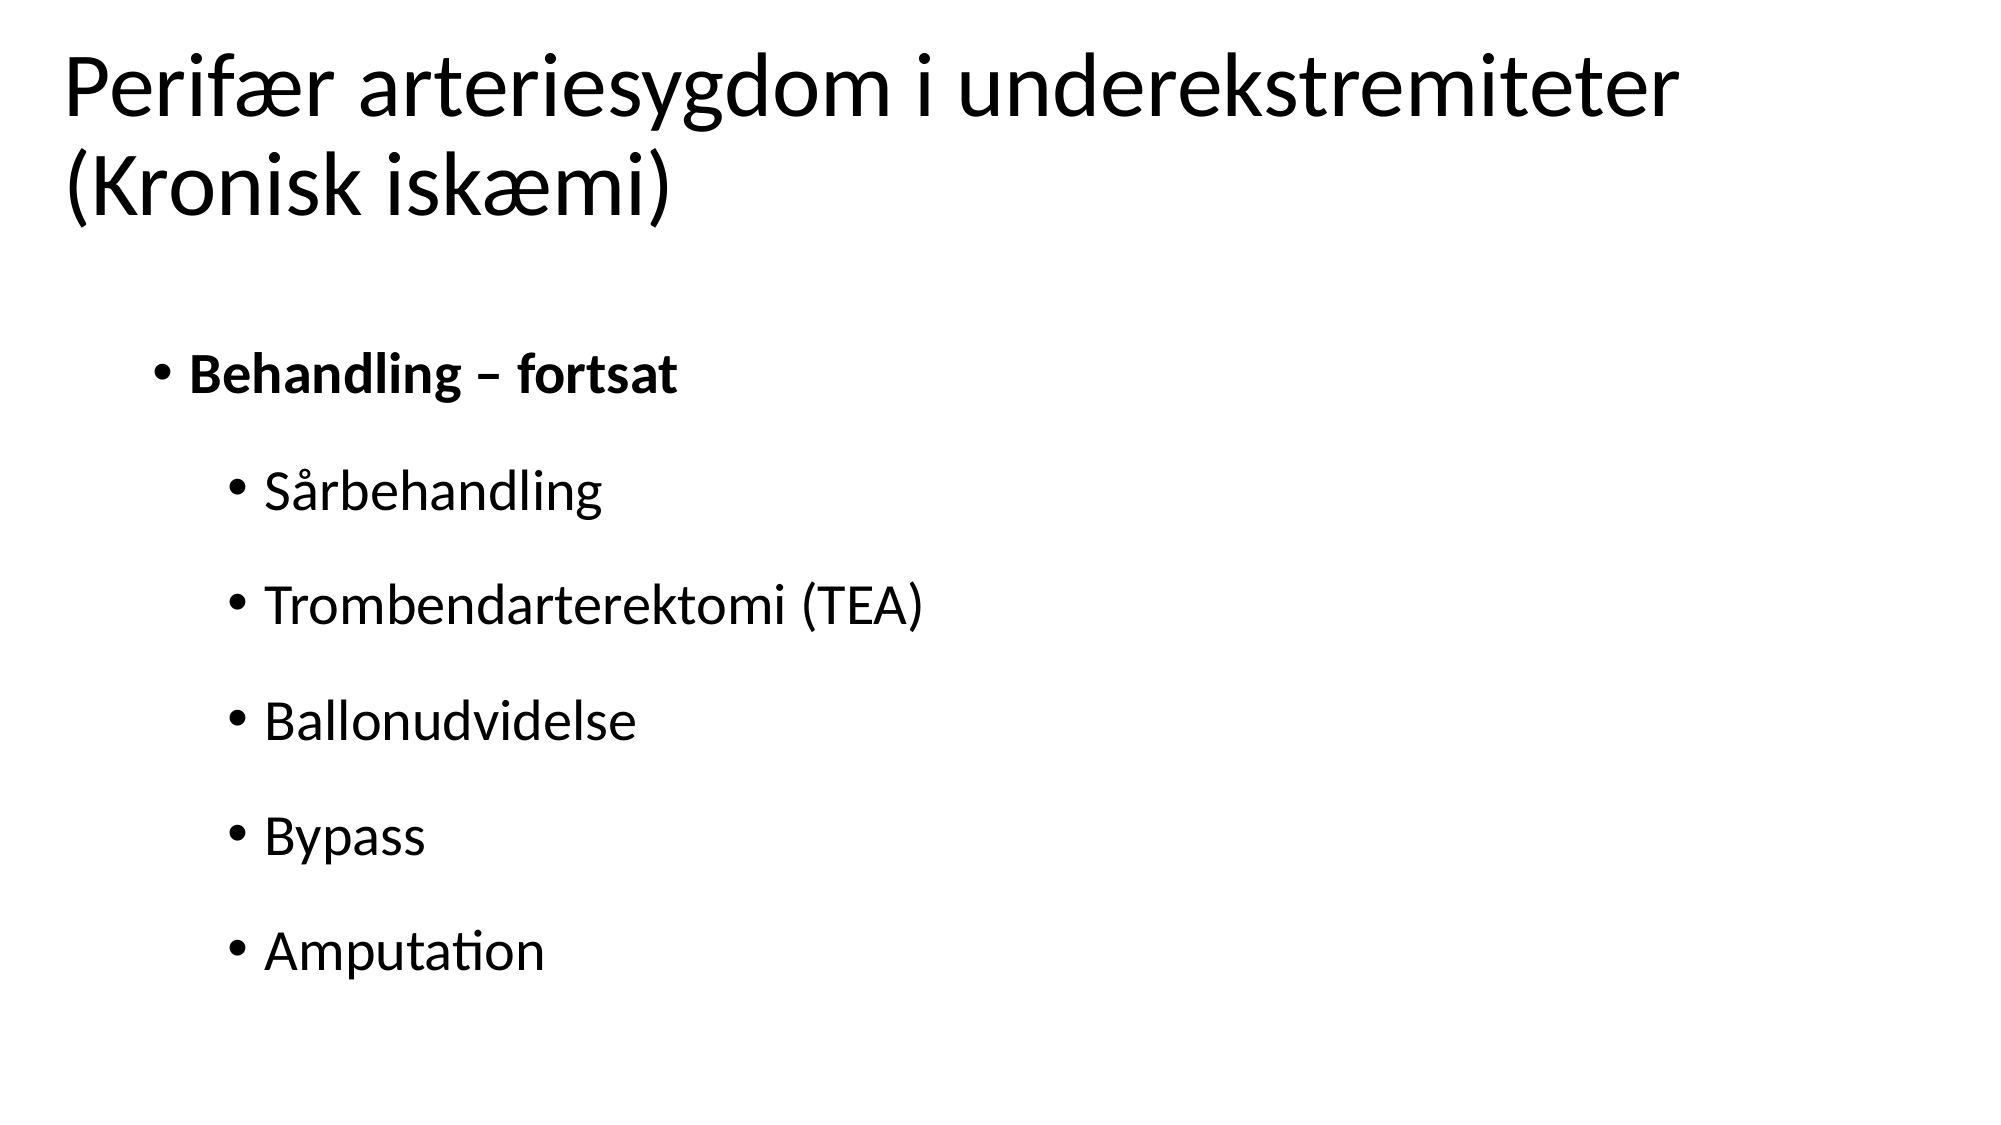

# Perifær arteriesygdom i underekstremiteter (Kronisk iskæmi)
Behandling – fortsat
Sårbehandling
Trombendarterektomi (TEA)
Ballonudvidelse
Bypass
Amputation